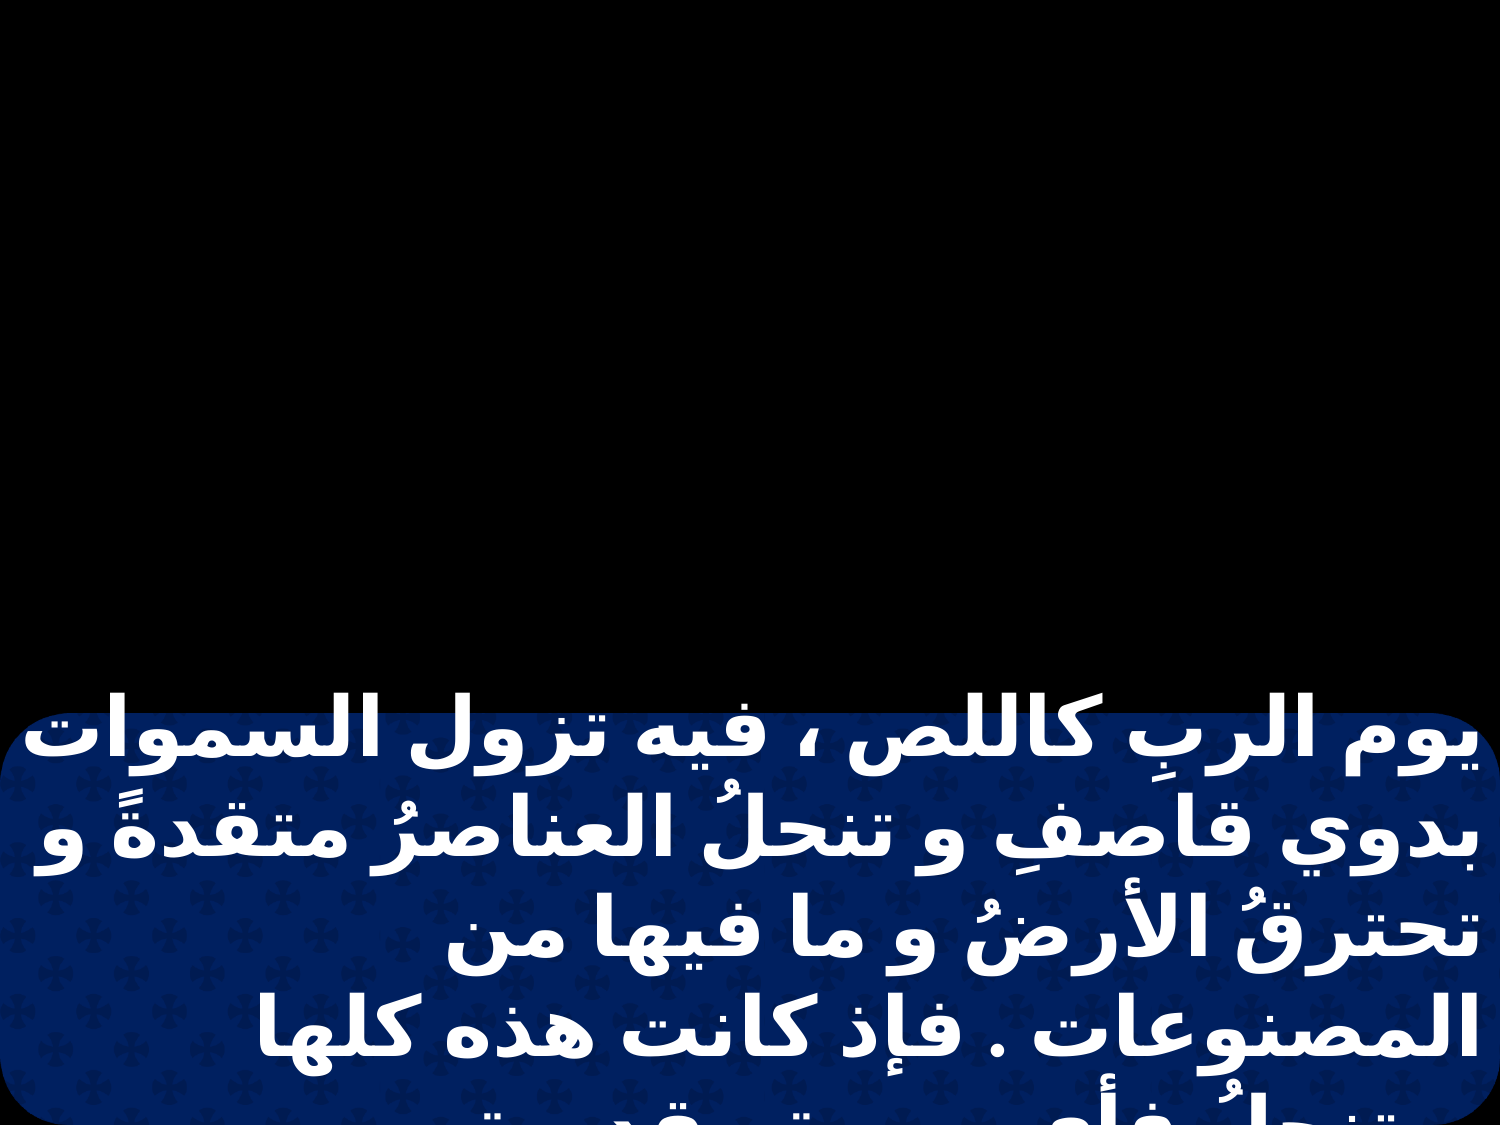

يوم الربِ كاللص ، فيه تزول السموات بدوي قاصفِ و تنحلُ العناصرُ متقدةً و تحترقُ الأرضُ و ما فيها من المصنوعات . فإذ كانت هذه كلها ستنحلُ فأي سيرةٍ مقدسةٍ